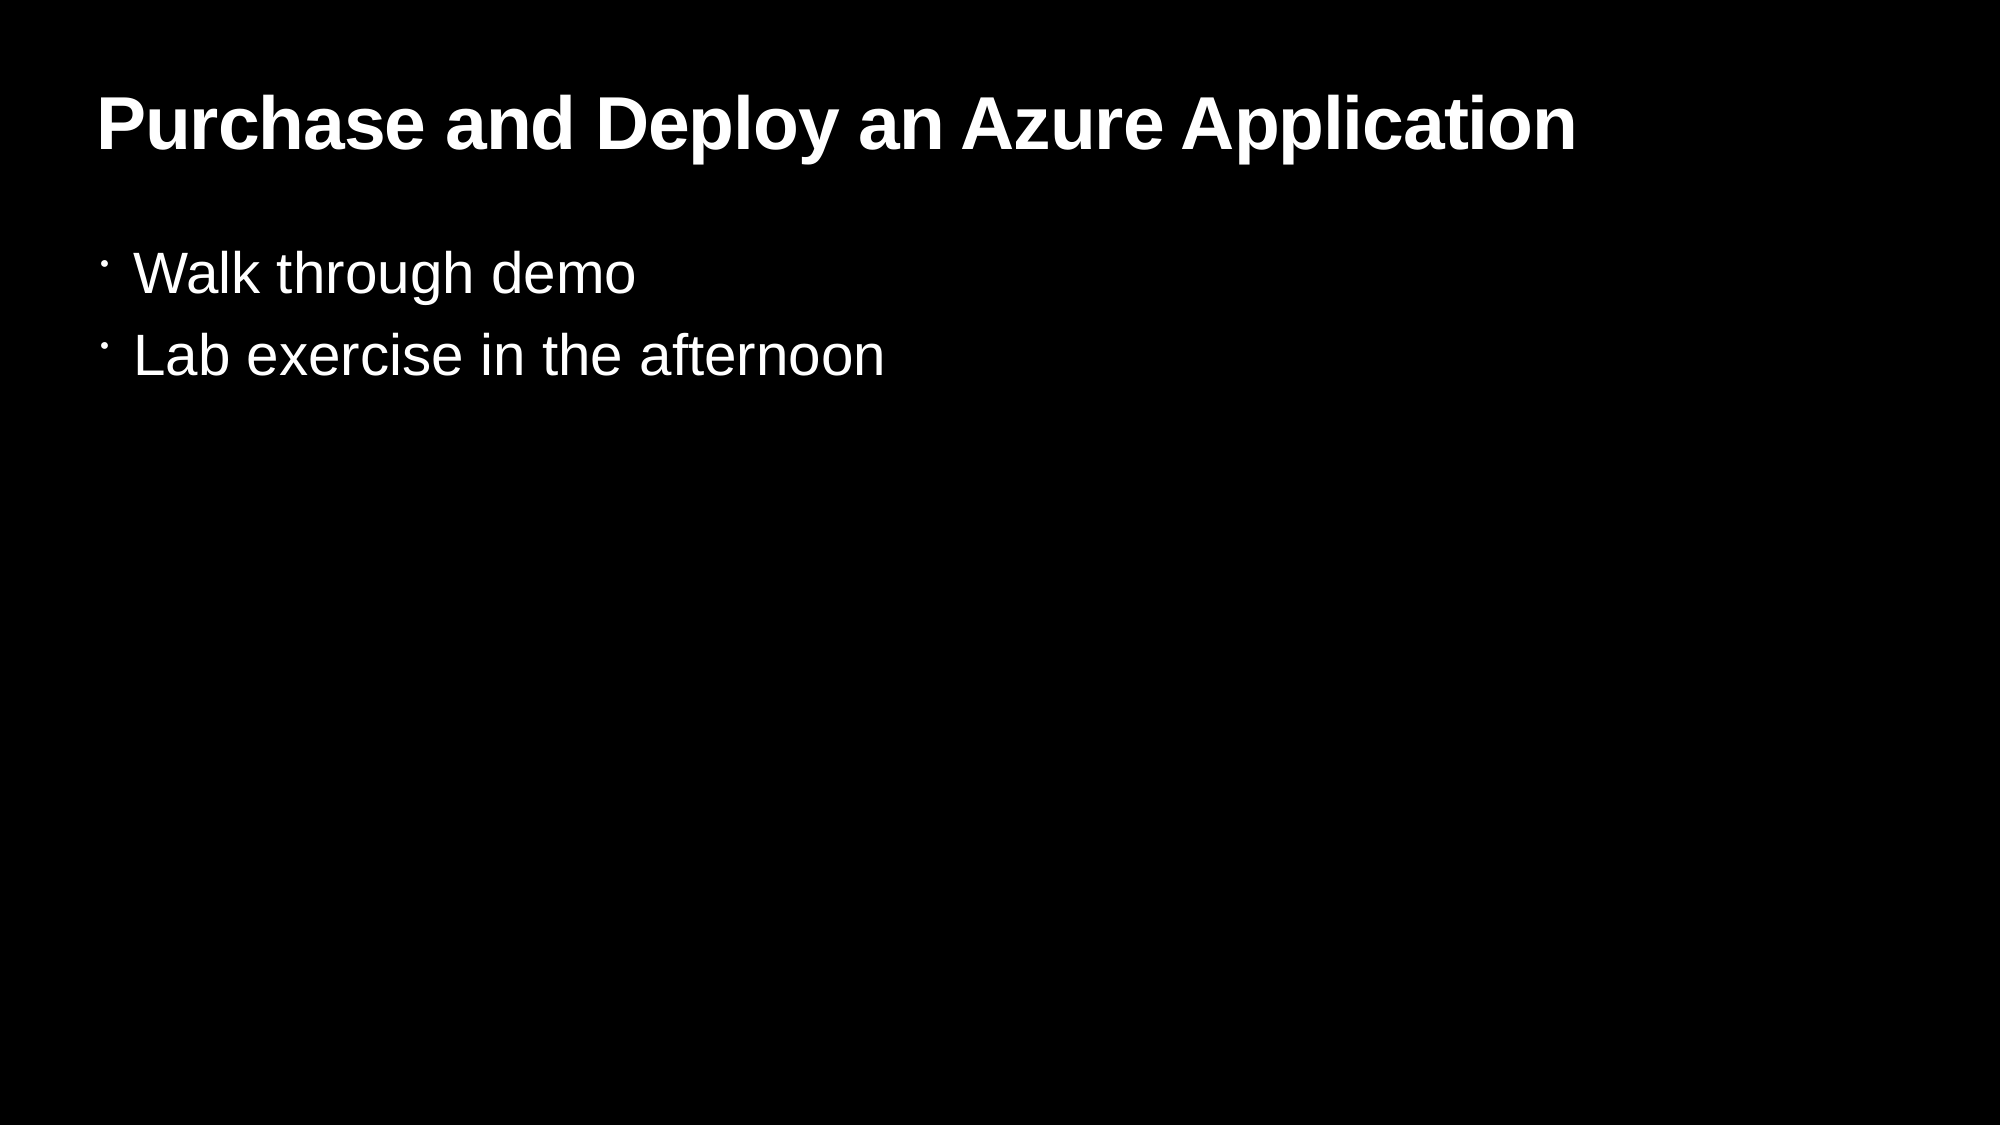

# Purchase and Deploy an Azure Application
Walk through demo
Lab exercise in the afternoon